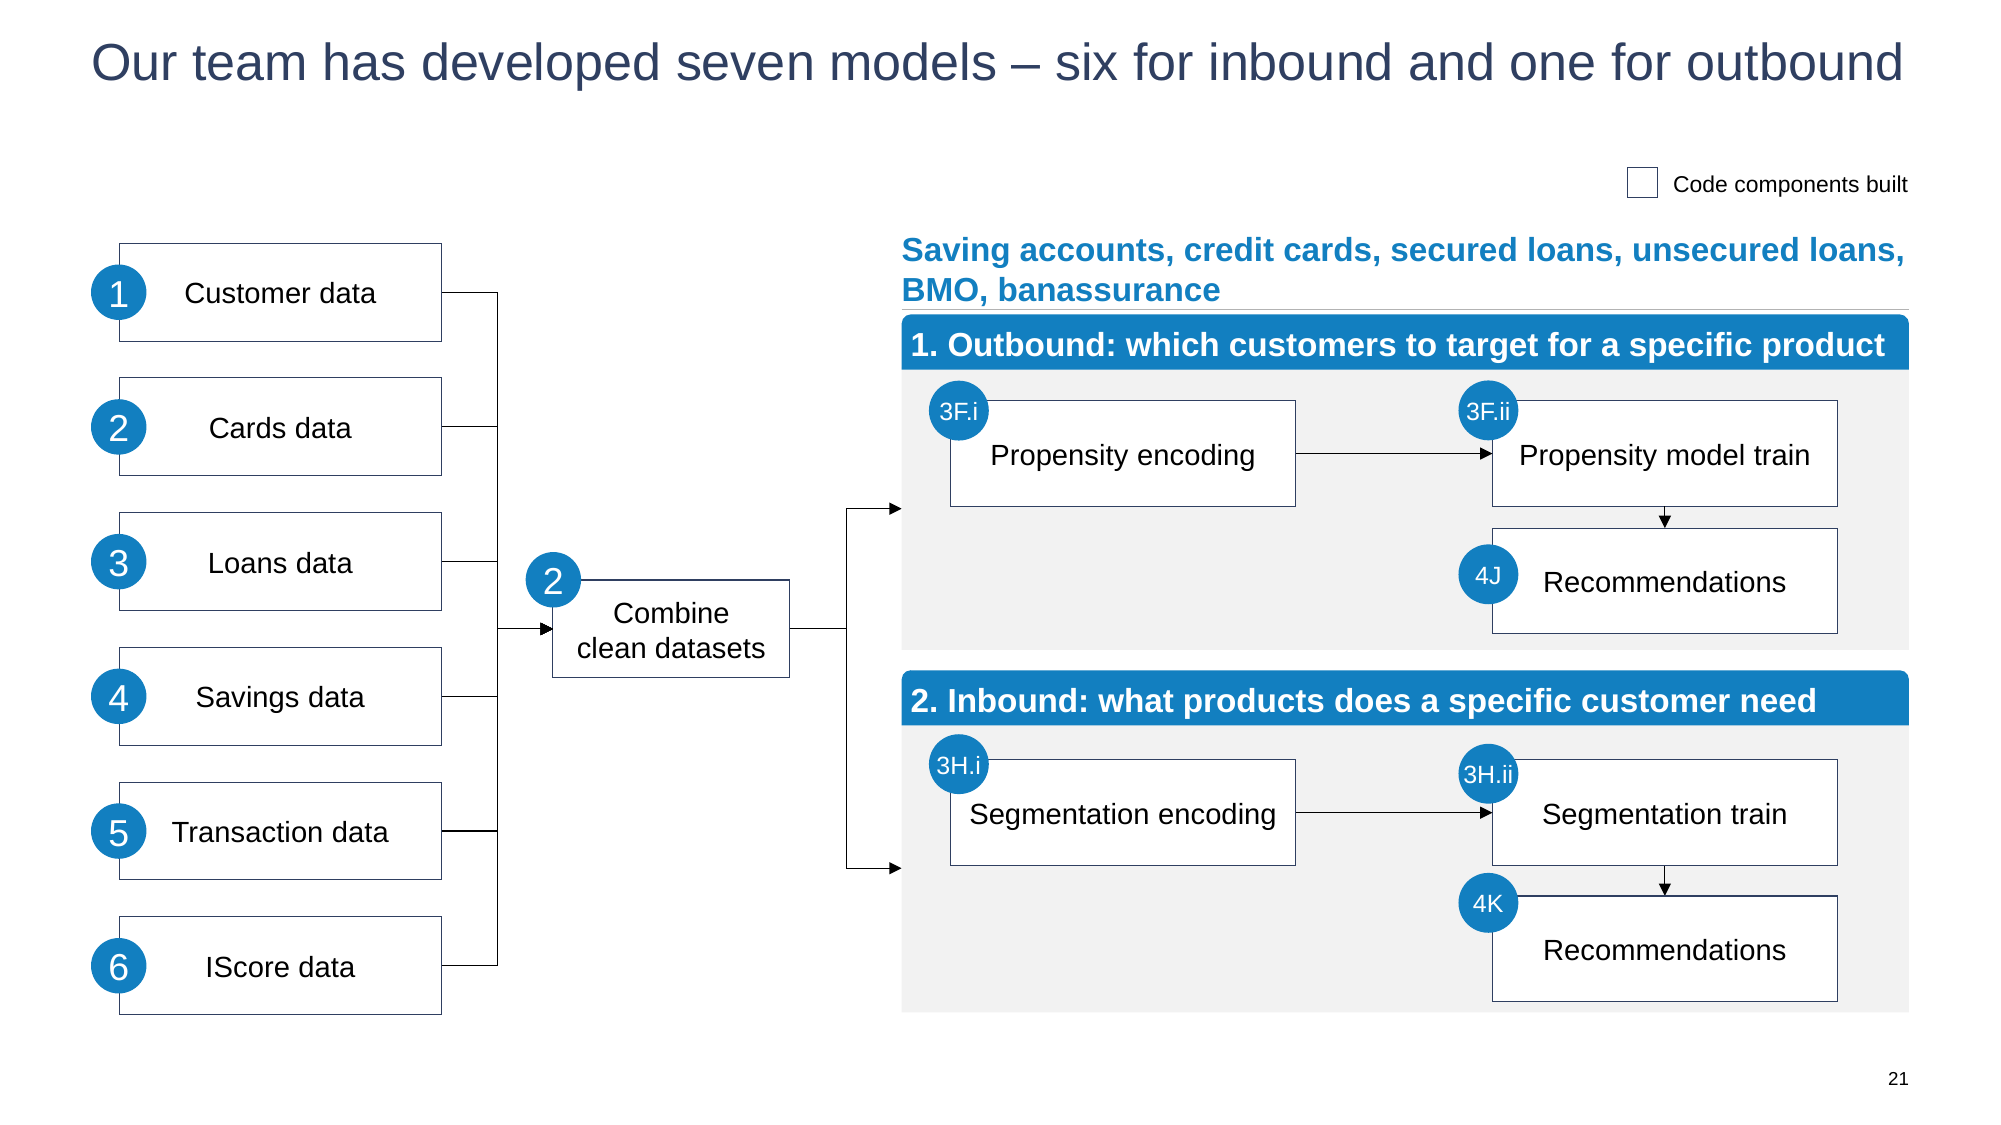

# Our team has developed seven models – six for inbound and one for outbound

Code components built
Saving accounts, credit cards, secured loans, unsecured loans, BMO, banassurance
Customer data
1
1. Outbound: which customers to target for a specific product

Cards data
3F.ii
3F.i
2
Propensity encoding
Propensity model train
Loans data
Recommendations
3
4J
2
Combine
clean datasets
Savings data
4
2. Inbound: what products does a specific customer need

3H.i
3H.ii
Segmentation encoding
Segmentation train
Transaction data
5
4K
Recommendations
IScore data
6